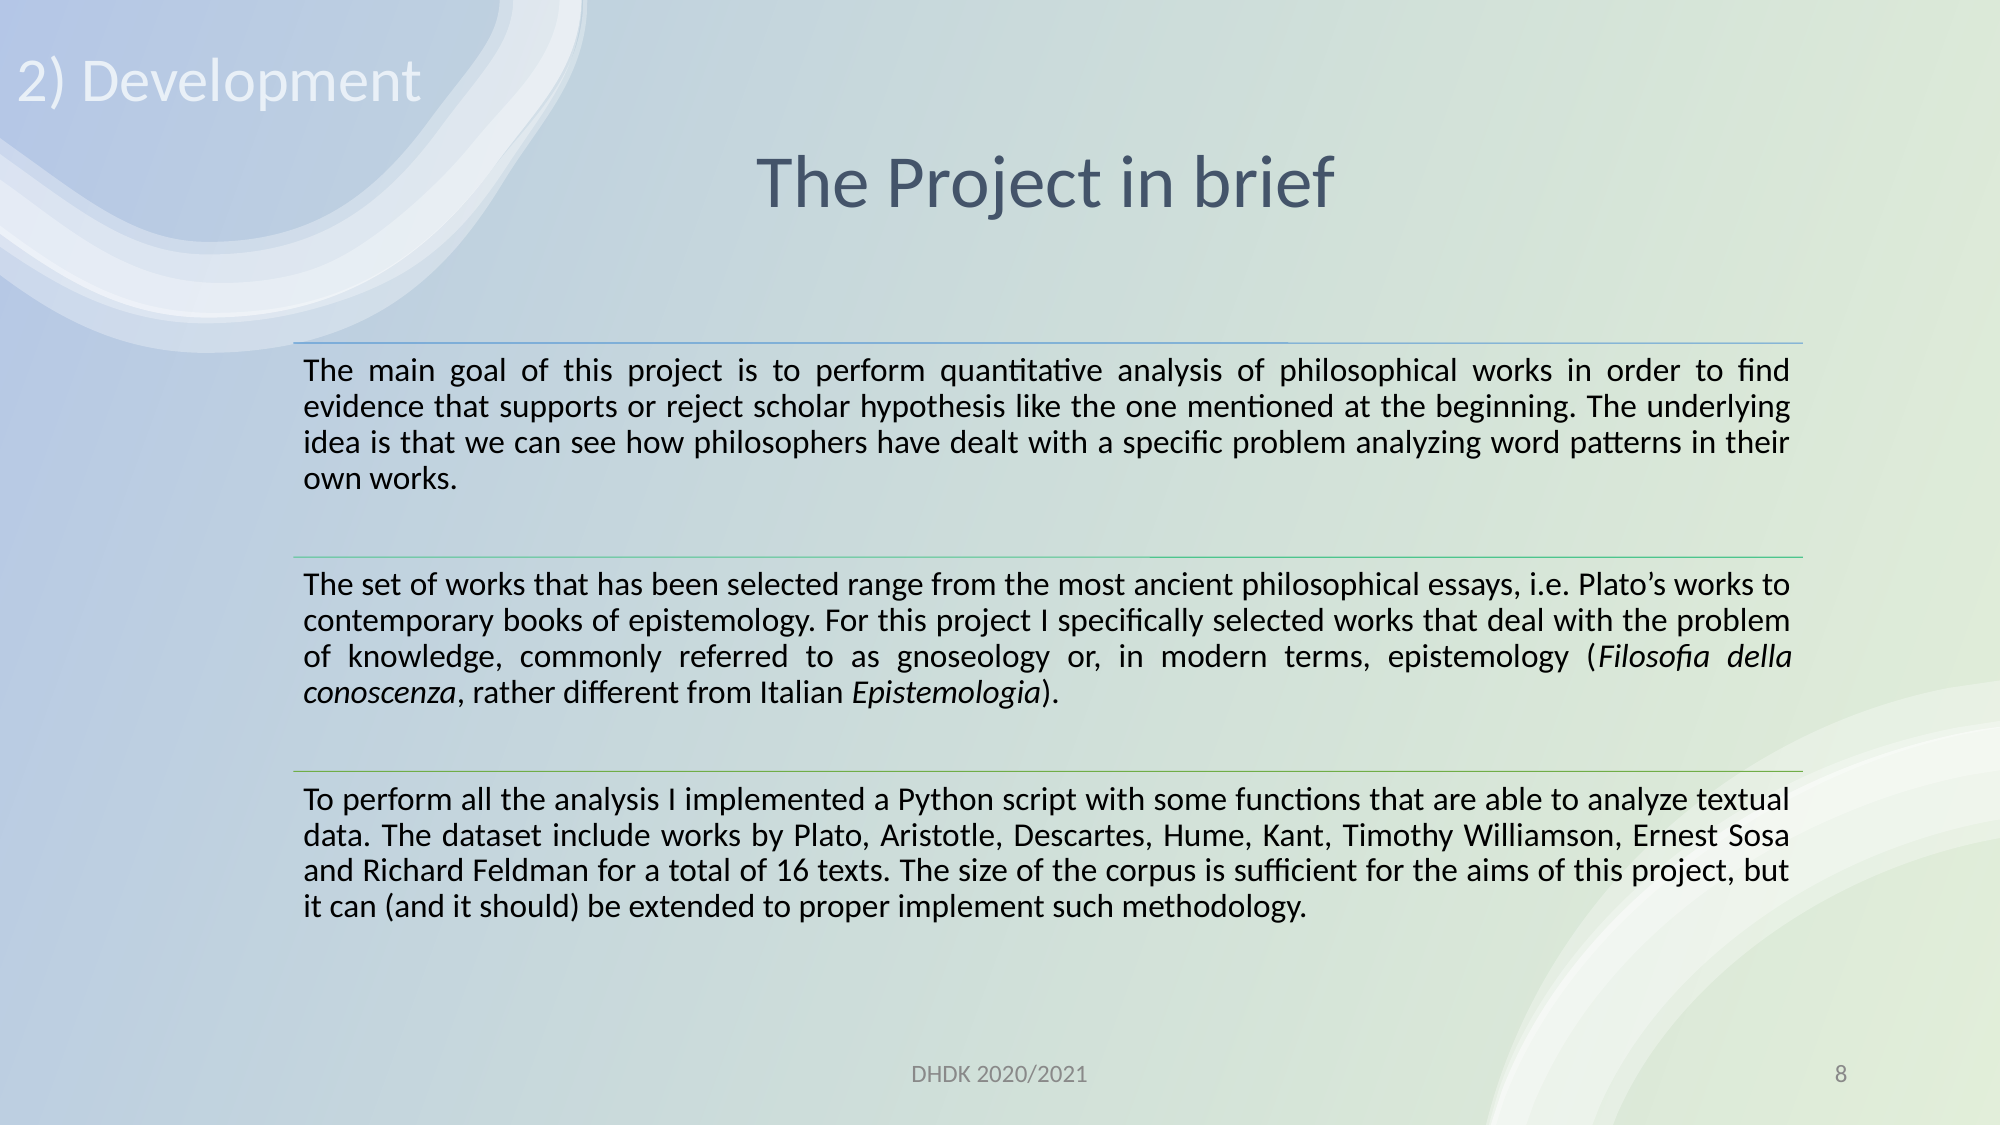

# 2) Development
The Project in brief
The main goal of this project is to perform quantitative analysis of philosophical works in order to find evidence that supports or reject scholar hypothesis like the one mentioned at the beginning. The underlying idea is that we can see how philosophers have dealt with a specific problem analyzing word patterns in their own works.
The set of works that has been selected range from the most ancient philosophical essays, i.e. Plato’s works to contemporary books of epistemology. For this project I specifically selected works that deal with the problem of knowledge, commonly referred to as gnoseology or, in modern terms, epistemology (Filosofia della conoscenza, rather different from Italian Epistemologia).
To perform all the analysis I implemented a Python script with some functions that are able to analyze textual data. The dataset include works by Plato, Aristotle, Descartes, Hume, Kant, Timothy Williamson, Ernest Sosa and Richard Feldman for a total of 16 texts. The size of the corpus is sufficient for the aims of this project, but it can (and it should) be extended to proper implement such methodology.

DHDK 2020/2021
8